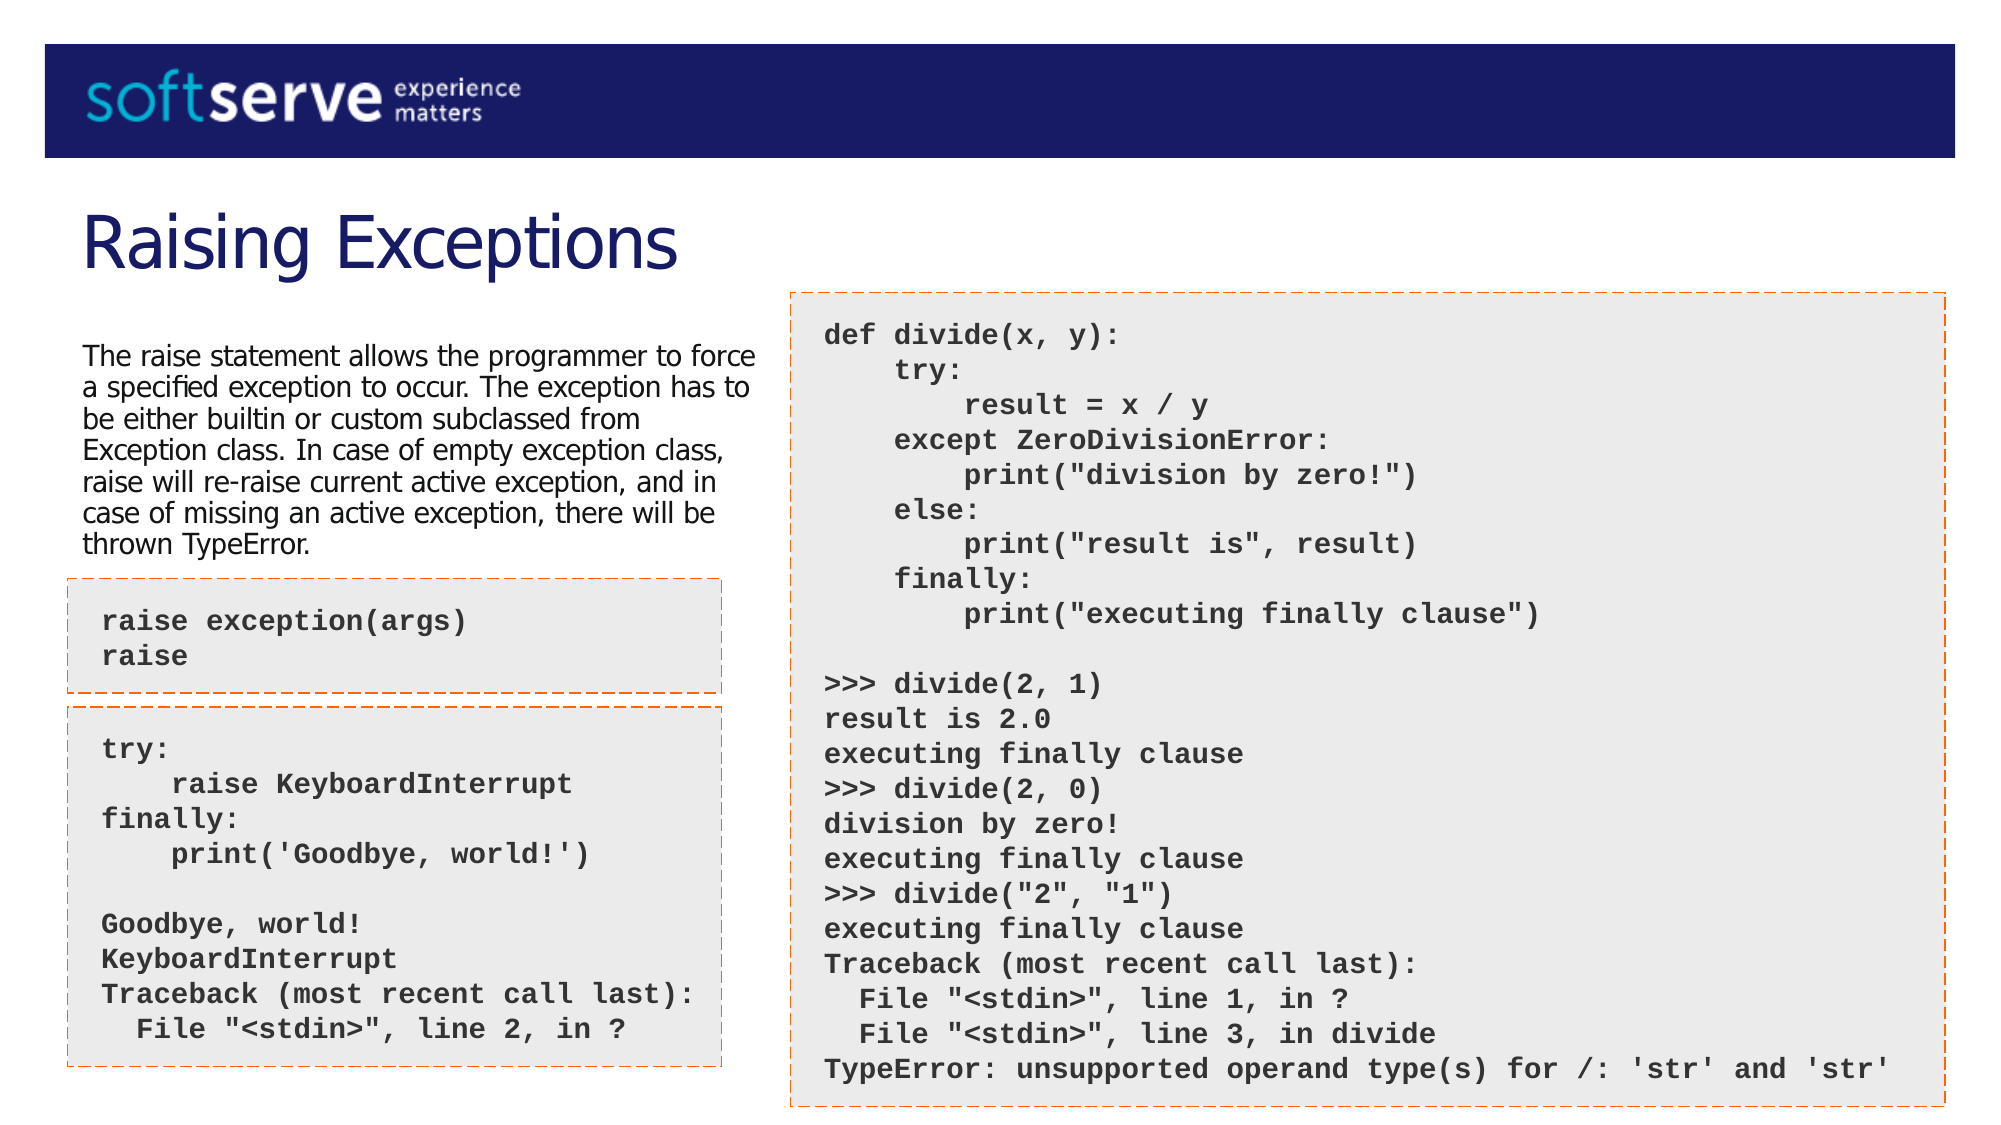

# Raising Exceptions
def divide(x, y):
    try:
        result = x / y
    except ZeroDivisionError:
        print("division by zero!")
    else:
        print("result is", result)
    finally:
        print("executing finally clause")

>>> divide(2, 1)
result is 2.0
executing finally clause
>>> divide(2, 0)
division by zero!
executing finally clause
>>> divide("2", "1")
executing finally clause
Traceback (most recent call last):
  File "<stdin>", line 1, in ?
  File "<stdin>", line 3, in divide
TypeError: unsupported operand type(s) for /: 'str' and 'str'
The raise statement allows the programmer to force a specified exception to occur. The exception has to be either builtin or custom subclassed from Exception class. In case of empty exception class, raise will re-raise current active exception, and in case of missing an active exception, there will be thrown TypeError.
raise exception(args)
raise
try:
    raise KeyboardInterrupt
finally:
    print('Goodbye, world!')

Goodbye, world!
KeyboardInterrupt
Traceback (most recent call last):
  File "<stdin>", line 2, in ?